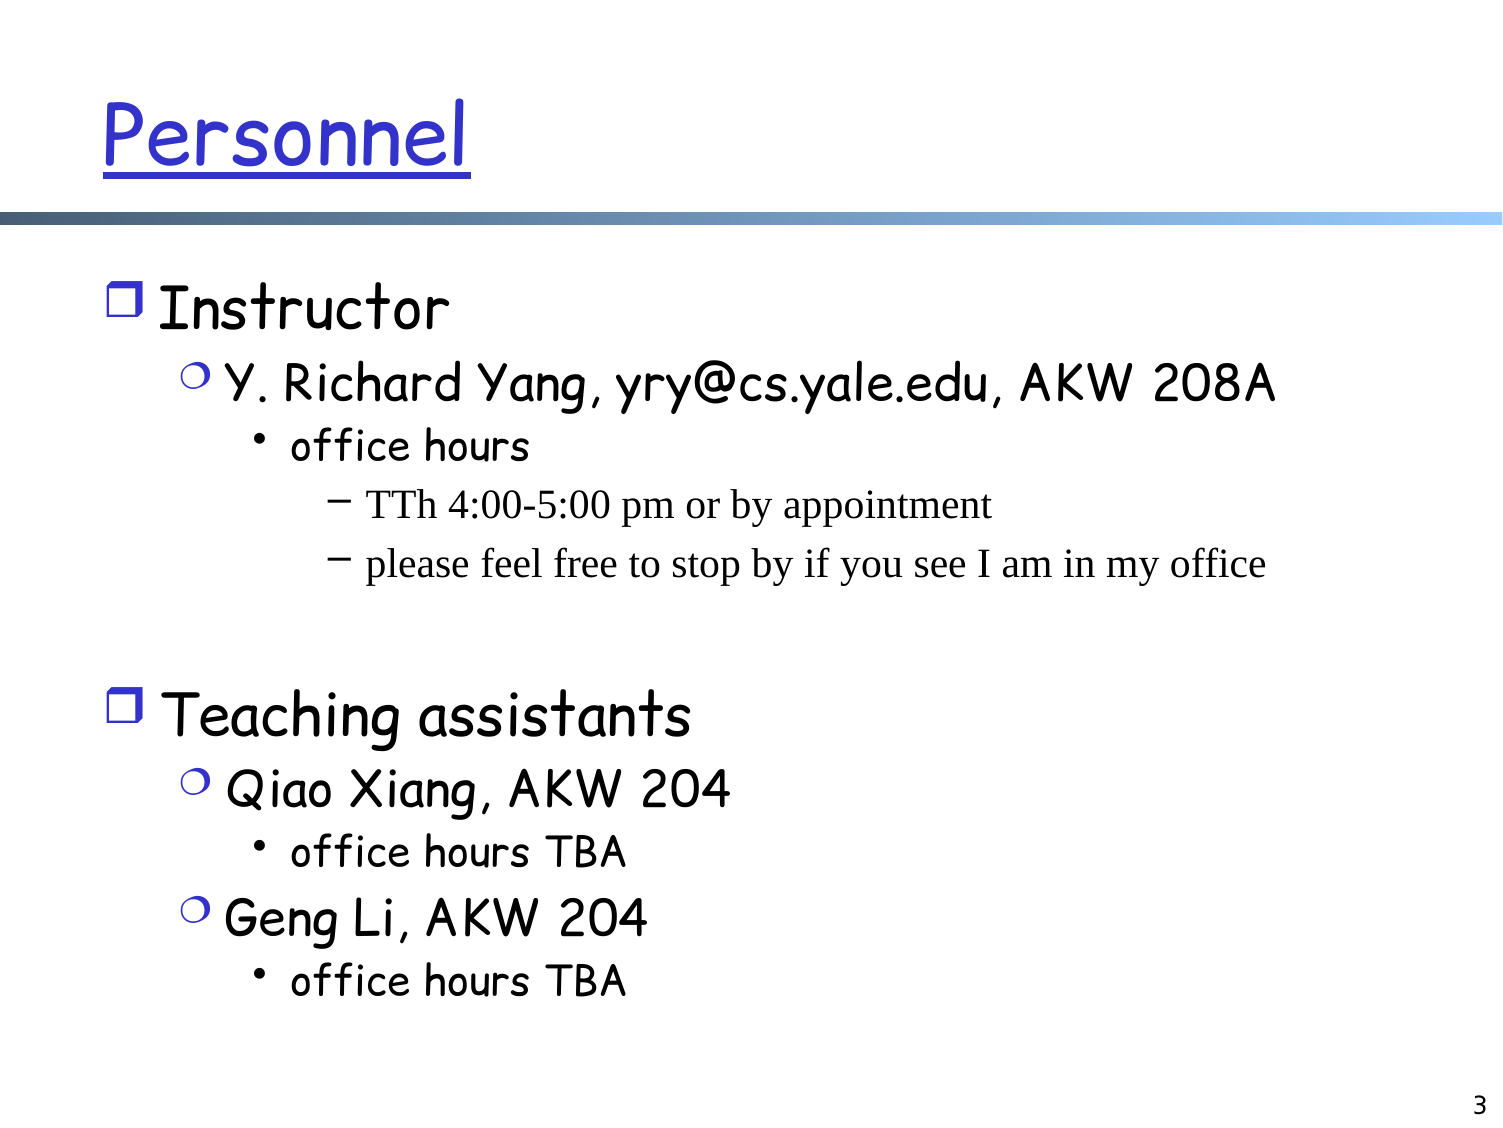

# Personnel
Instructor
Y. Richard Yang, yry@cs.yale.edu, AKW 208A
office hours
TTh 4:00-5:00 pm or by appointment
please feel free to stop by if you see I am in my office

Teaching assistants
Qiao Xiang, AKW 204
office hours TBA
Geng Li, AKW 204
office hours TBA
3